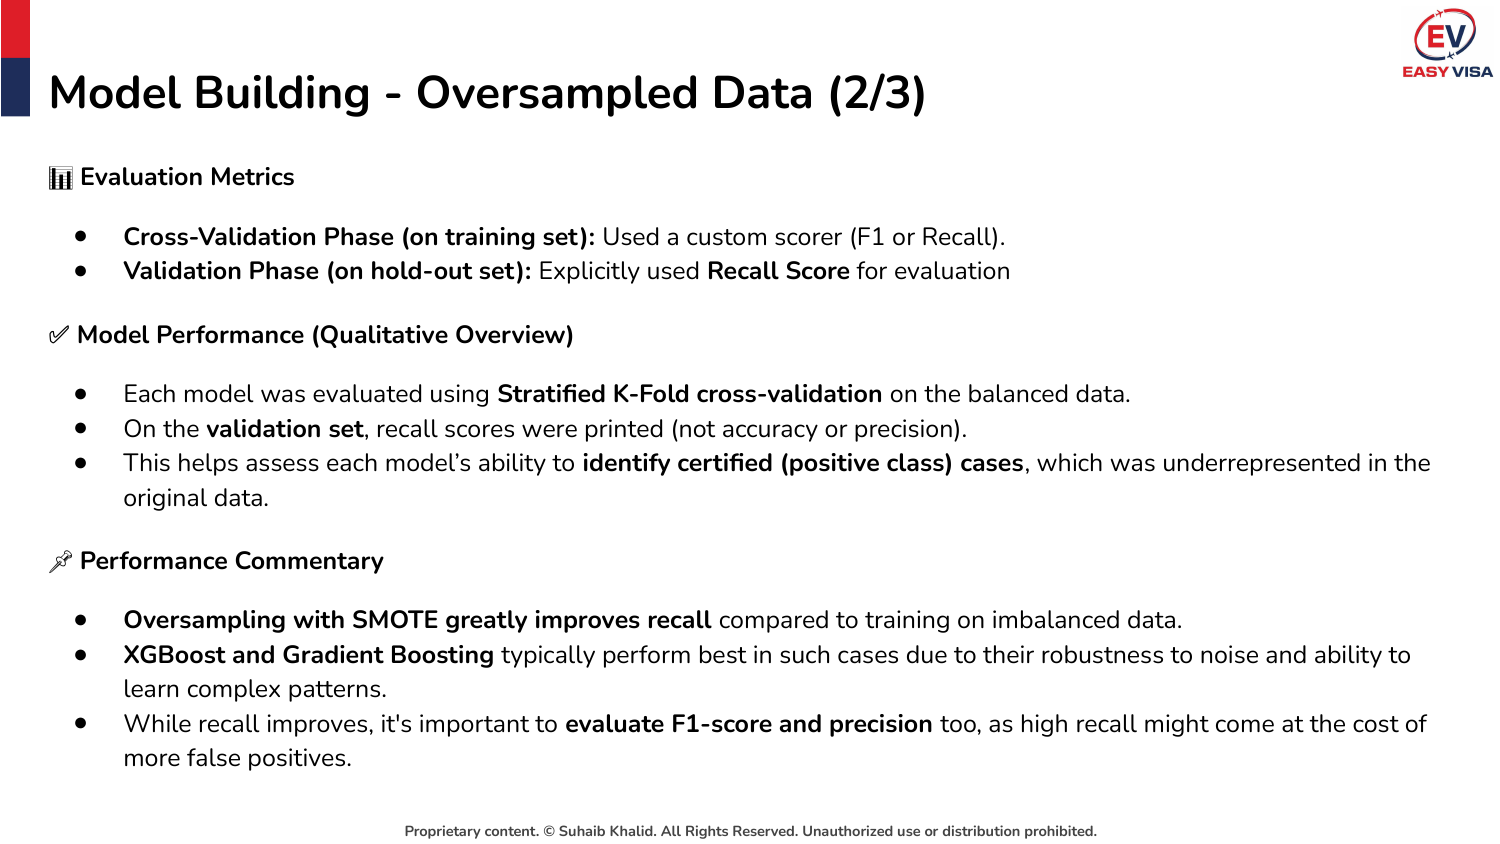

# Model Building - Oversampled Data (2/3)
📊 Evaluation Metrics
Cross-Validation Phase (on training set): Used a custom scorer (F1 or Recall).
Validation Phase (on hold-out set): Explicitly used Recall Score for evaluation
✅ Model Performance (Qualitative Overview)
Each model was evaluated using Stratified K-Fold cross-validation on the balanced data.
On the validation set, recall scores were printed (not accuracy or precision).
This helps assess each model’s ability to identify certified (positive class) cases, which was underrepresented in the original data.
📌 Performance Commentary
Oversampling with SMOTE greatly improves recall compared to training on imbalanced data.
XGBoost and Gradient Boosting typically perform best in such cases due to their robustness to noise and ability to learn complex patterns.
While recall improves, it's important to evaluate F1-score and precision too, as high recall might come at the cost of more false positives.